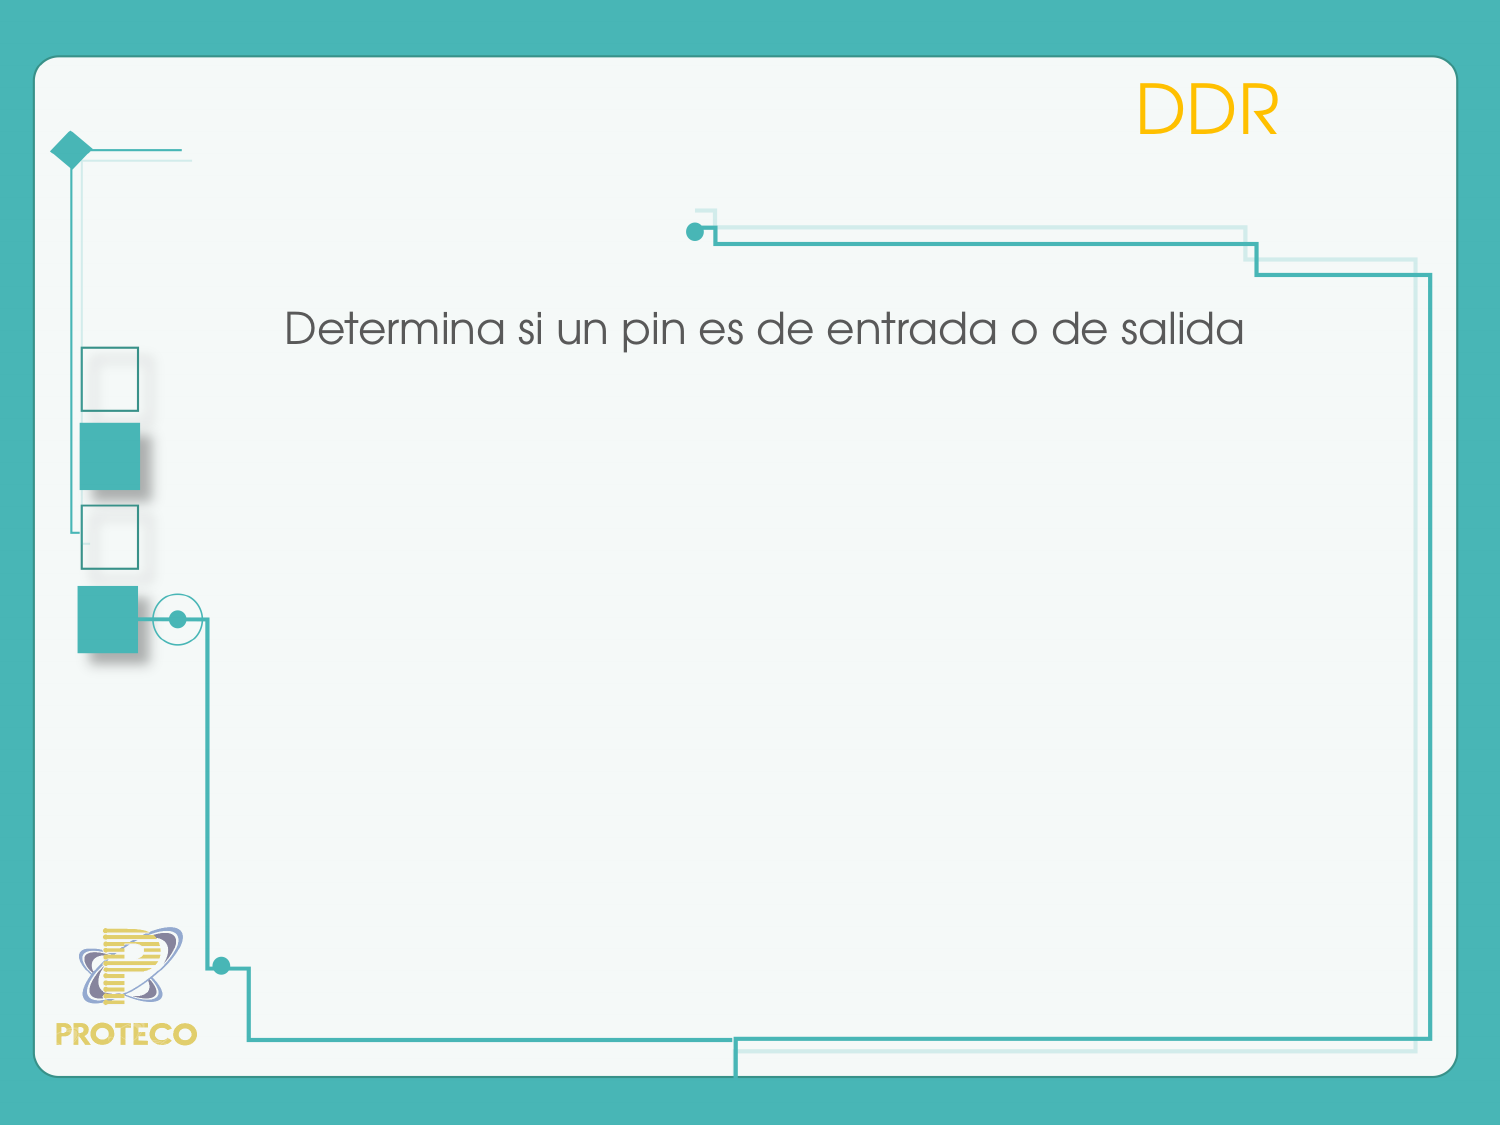

DDR
Determina si un pin es de entrada o de salida